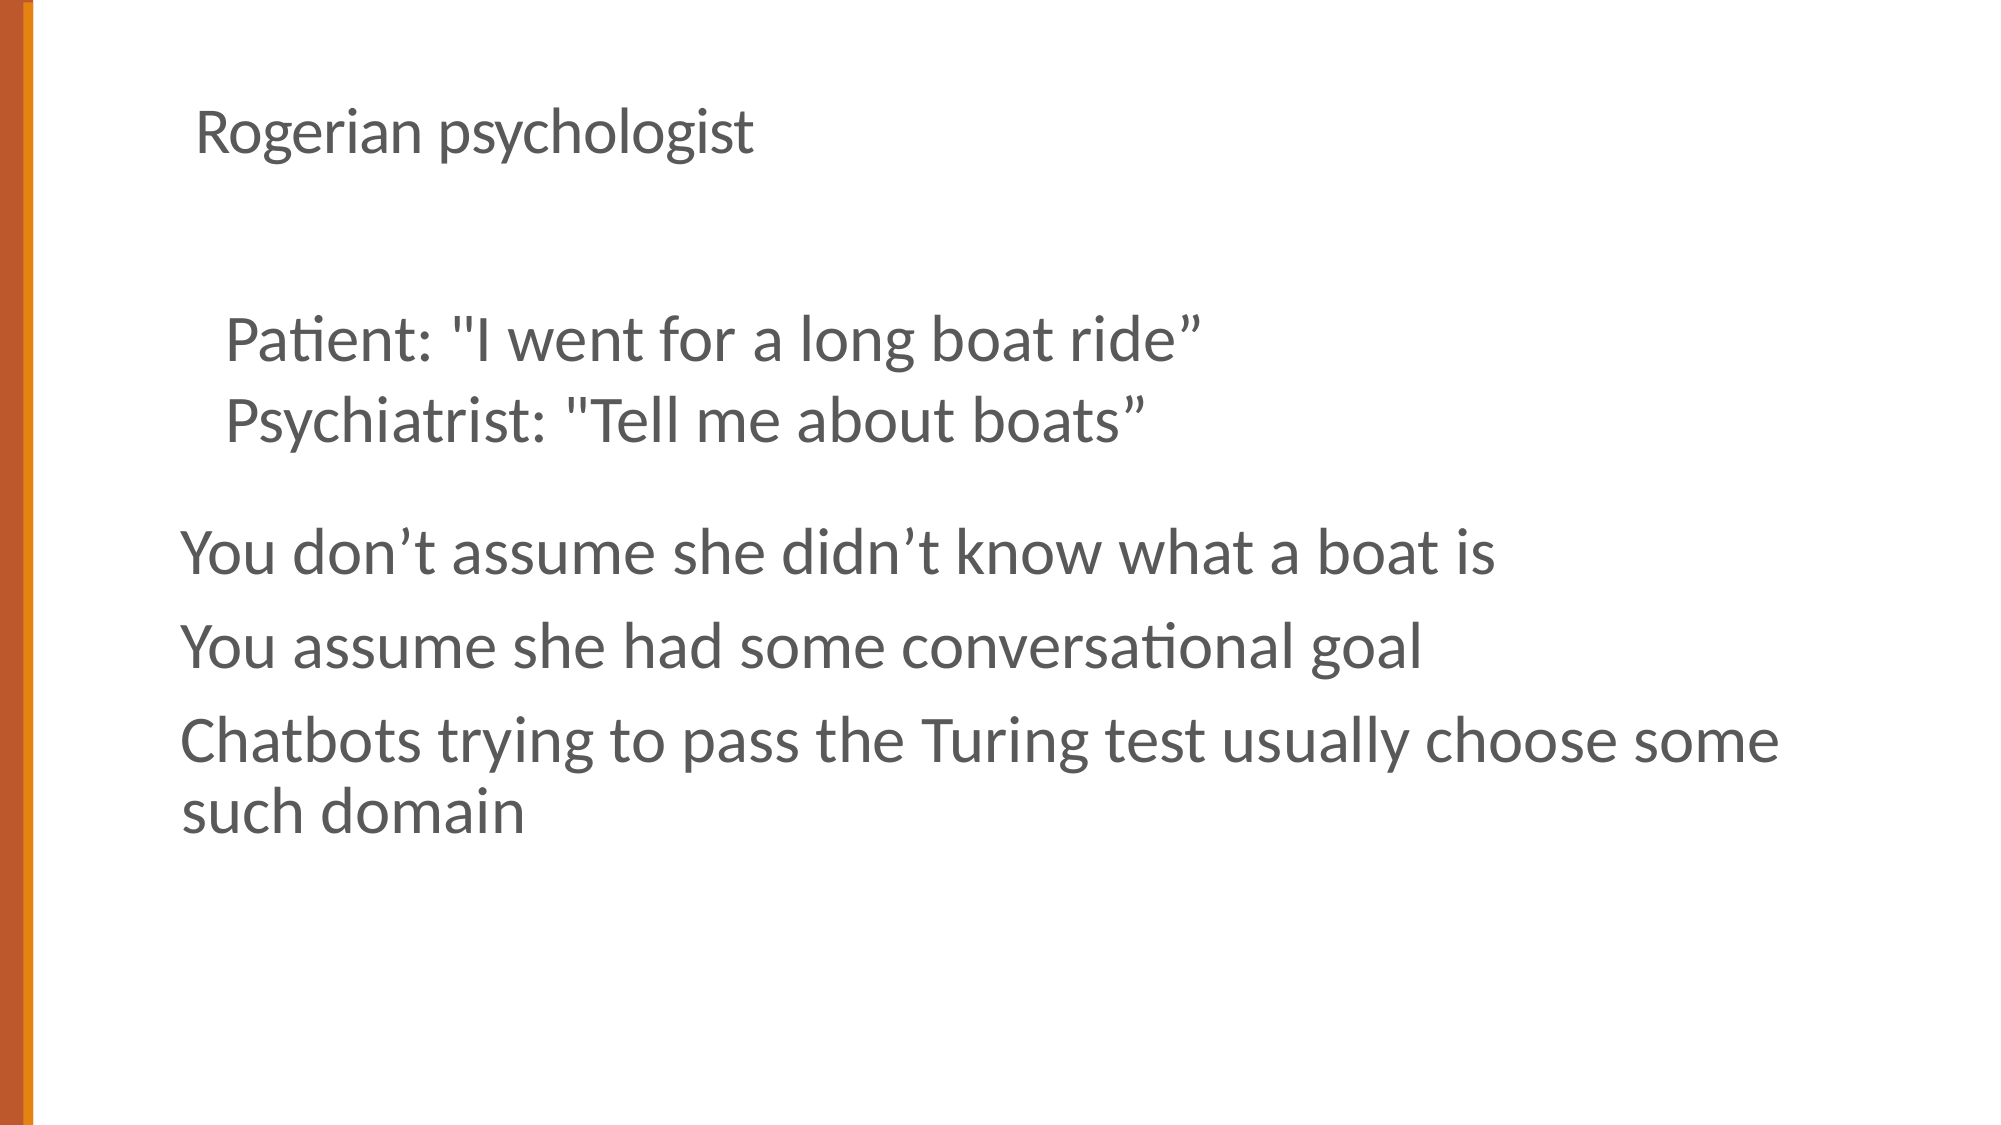

# Rogerian psychologist

Patient: "I went for a long boat ride”
Psychiatrist: "Tell me about boats”

You don’t assume she didn’t know what a boat is
You assume she had some conversational goal
Chatbots trying to pass the Turing test usually choose some such domain